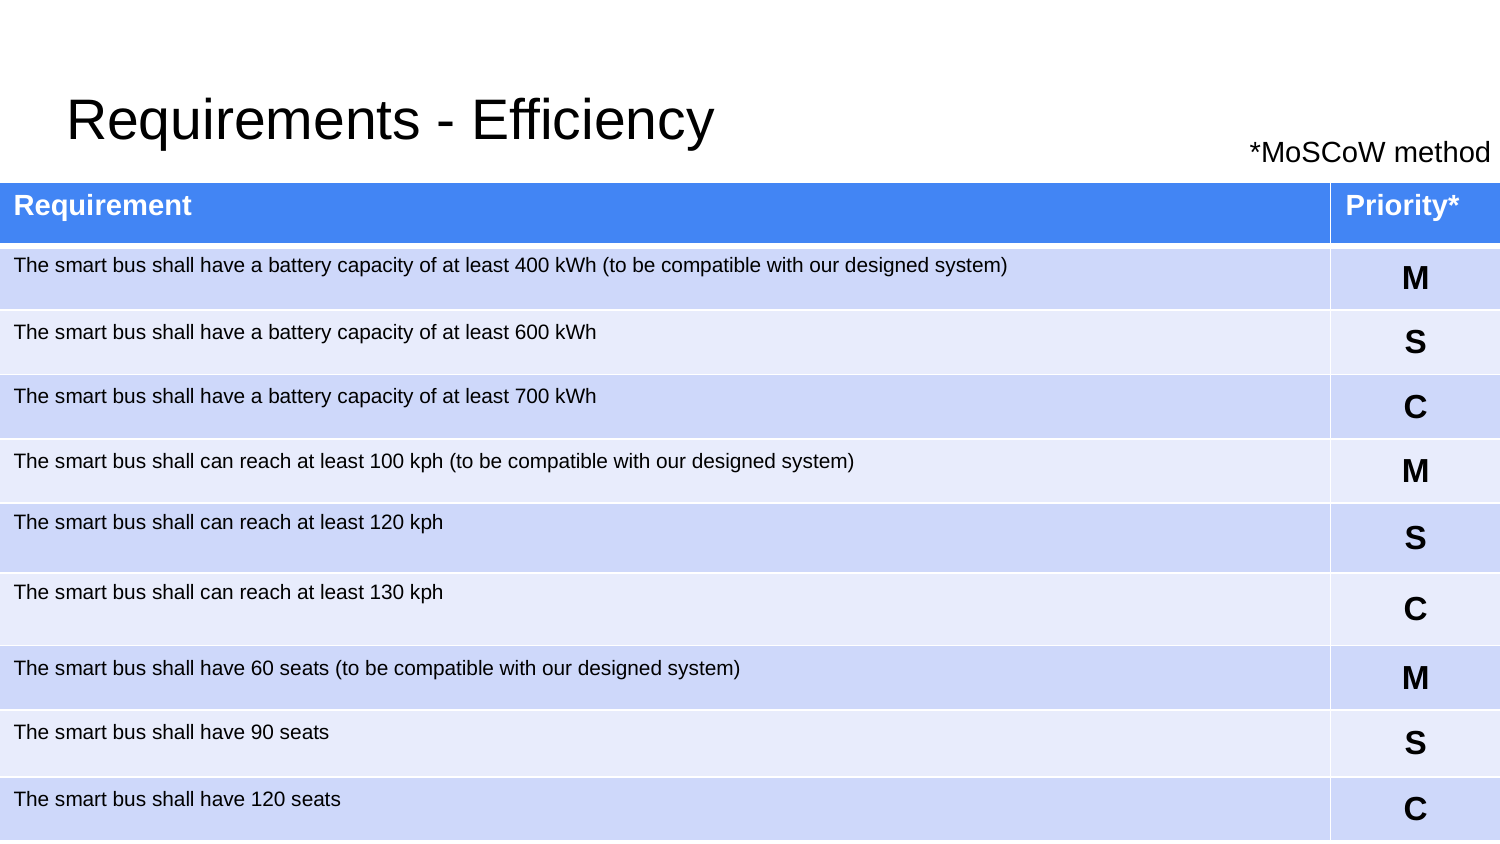

# Requirements - Efficiency
*MoSCoW method
| Requirement | Priority\* |
| --- | --- |
| The smart bus shall have a battery capacity of at least 400 kWh (to be compatible with our designed system) | M |
| The smart bus shall have a battery capacity of at least 600 kWh | S |
| The smart bus shall have a battery capacity of at least 700 kWh | C |
| The smart bus shall can reach at least 100 kph (to be compatible with our designed system) | M |
| The smart bus shall can reach at least 120 kph | S |
| The smart bus shall can reach at least 130 kph | C |
| The smart bus shall have 60 seats (to be compatible with our designed system) | M |
| The smart bus shall have 90 seats | S |
| The smart bus shall have 120 seats | C |